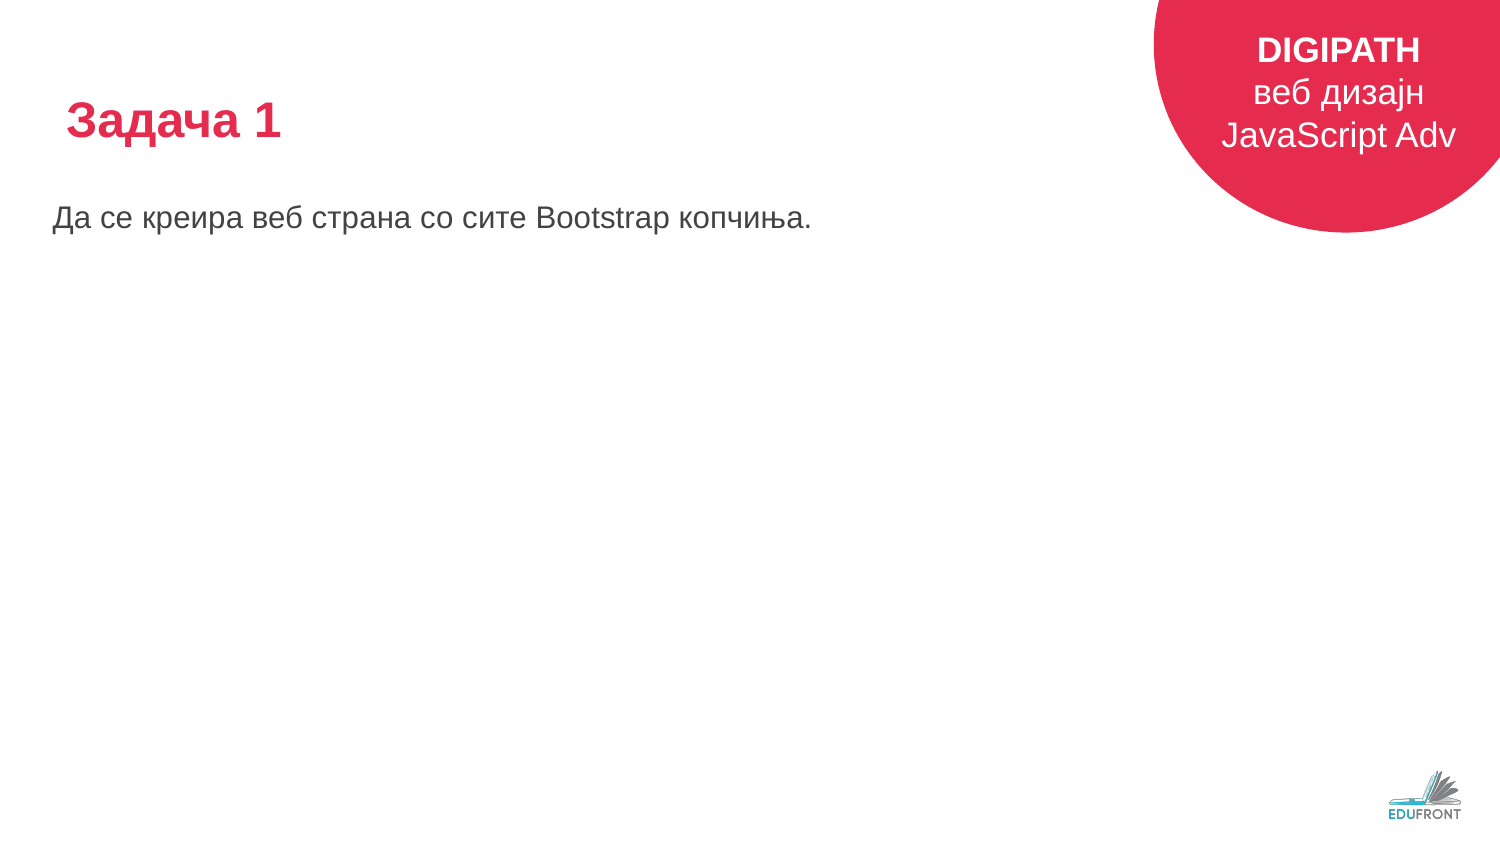

# Задача 1
Да се креира веб страна со сите Bootstrap копчиња.